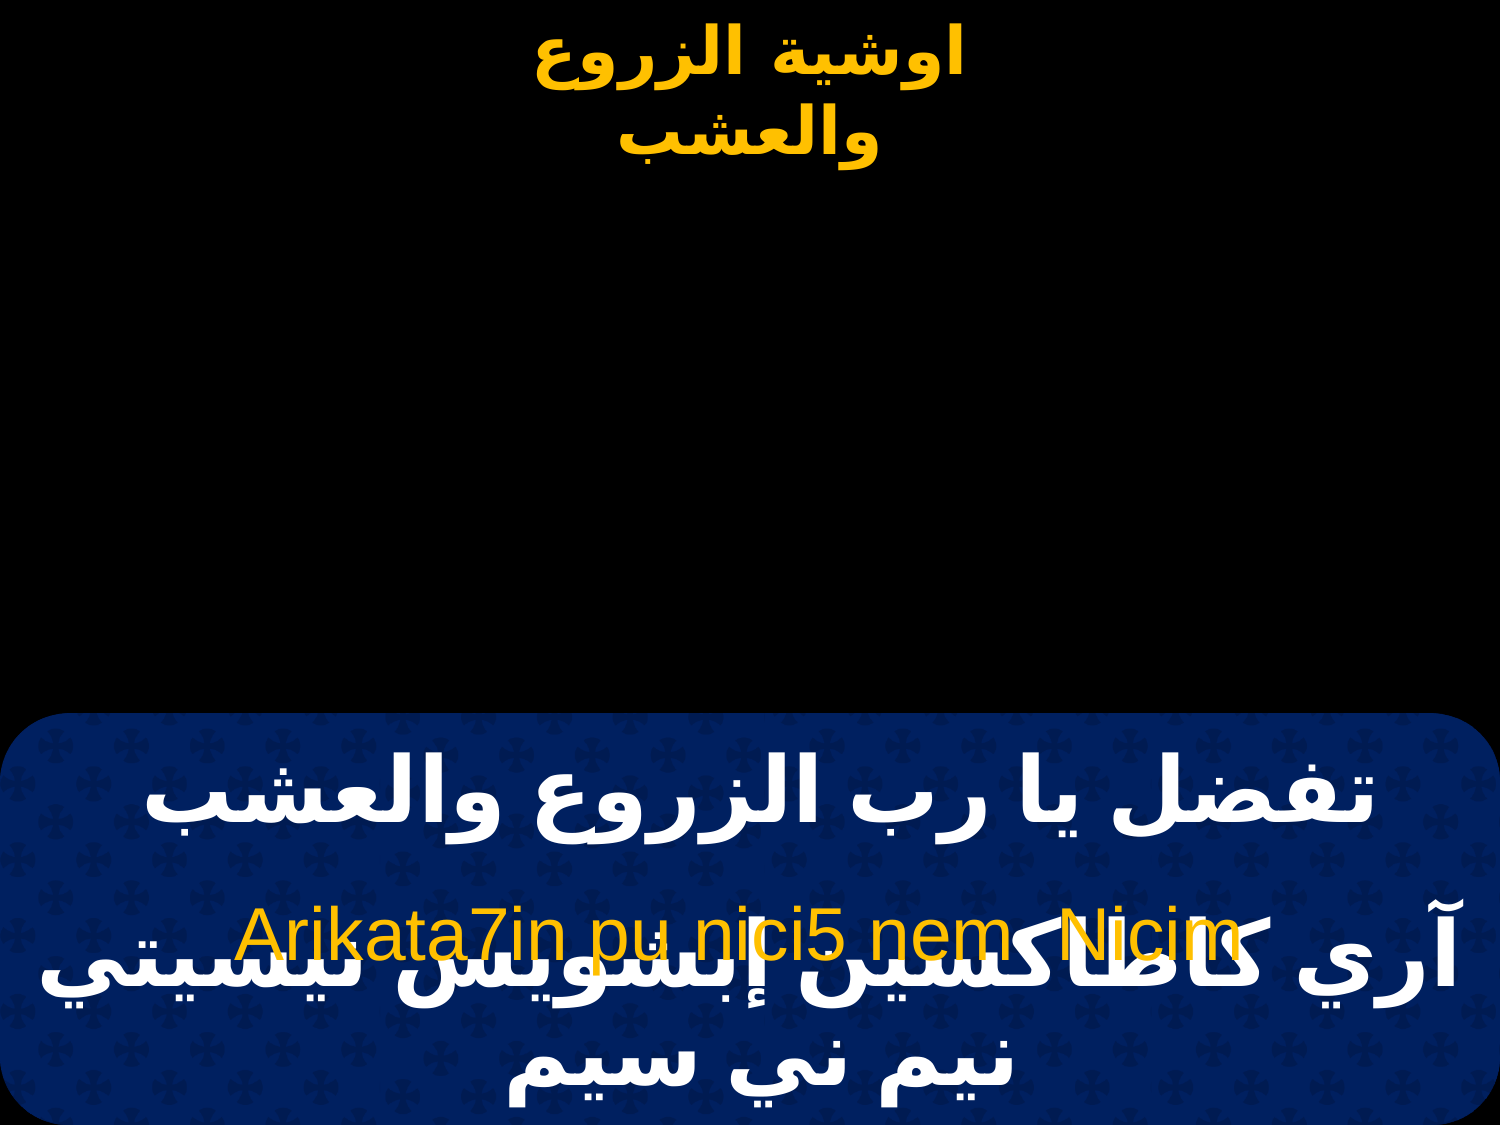

# تفضل يا رب الزروع والعشب
Arikata7in pu nici5 nem  Nicim
آري كاطاكسين إبشويس نيسيتي نيم ني سيم